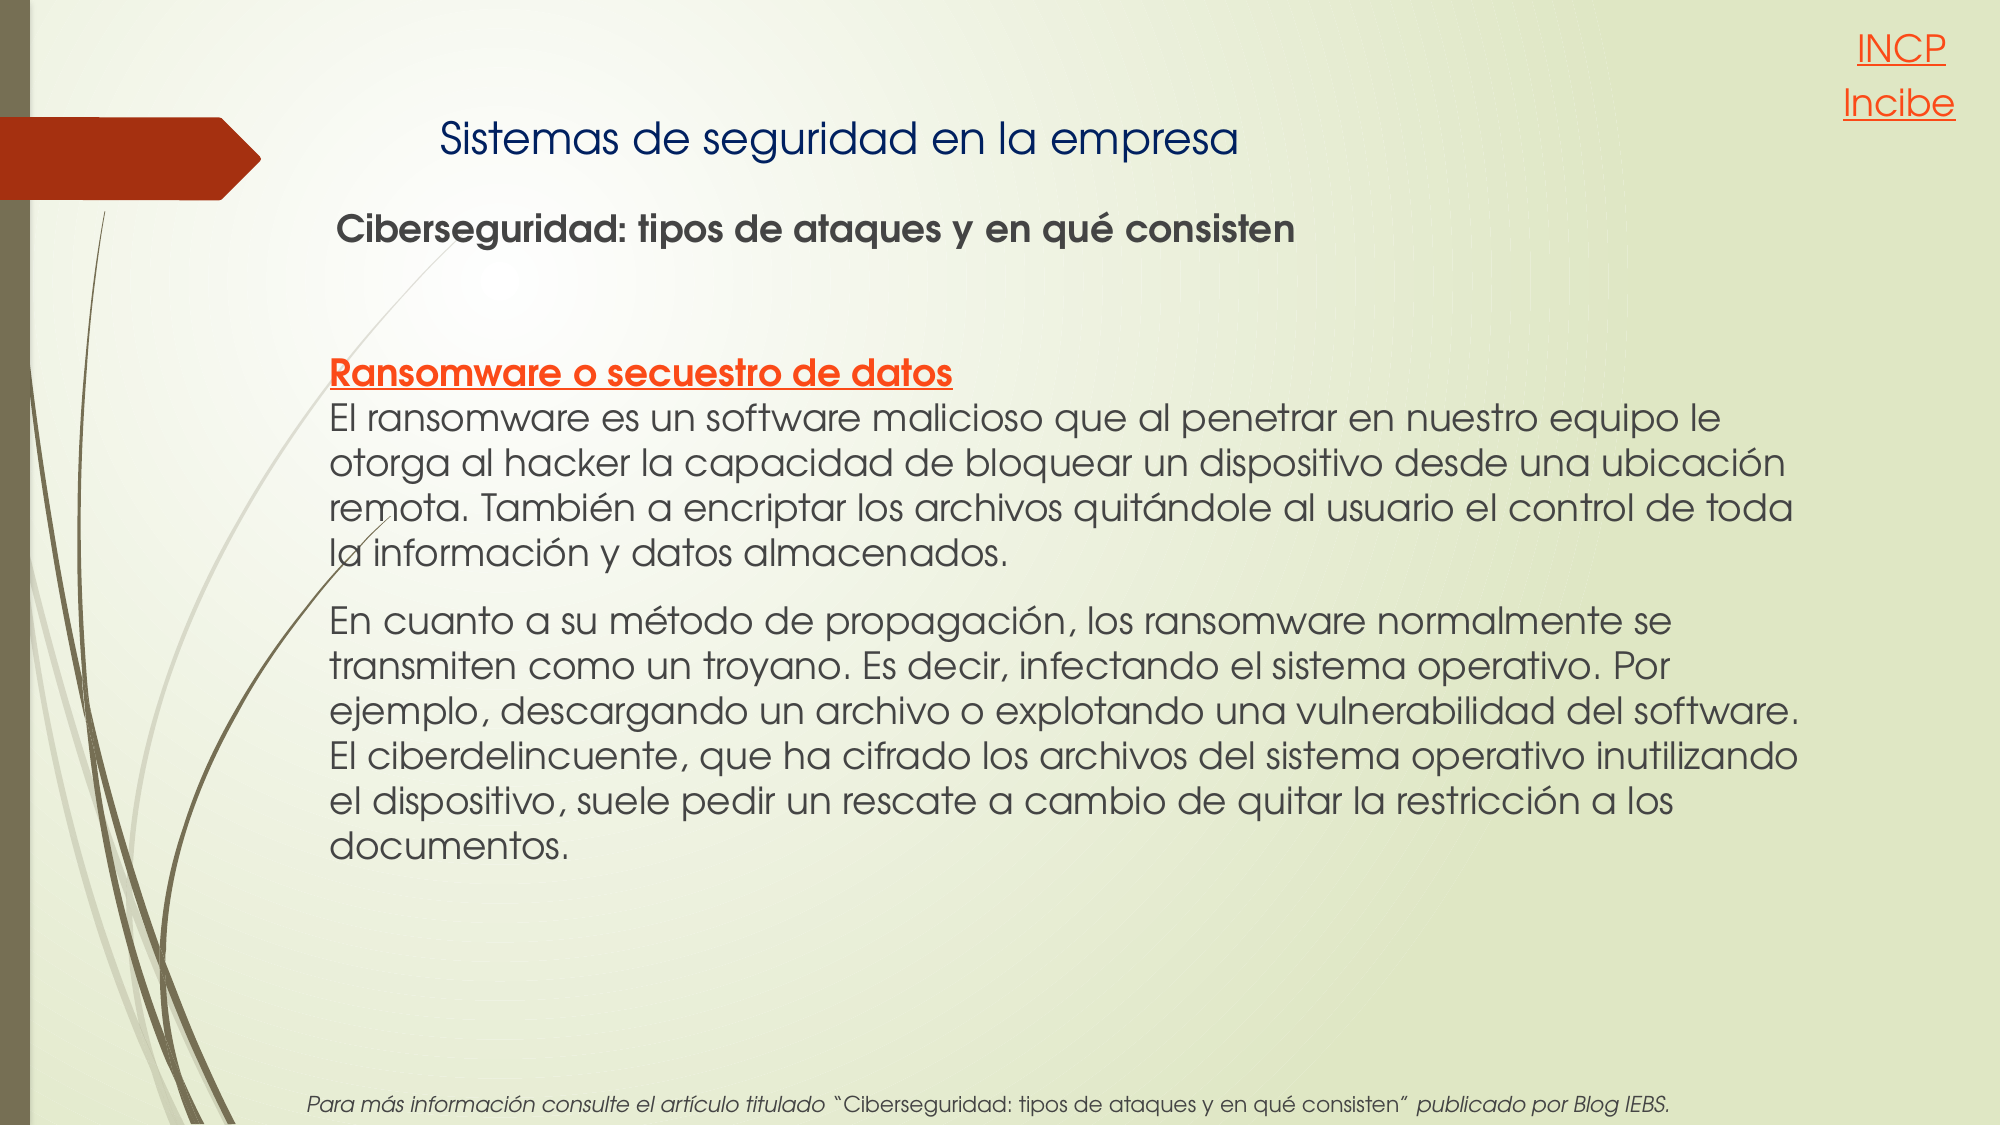

INCP
Incibe
Sistemas de seguridad en la empresa
Ciberseguridad: tipos de ataques y en qué consisten
Ransomware o secuestro de datos
El ransomware es un software malicioso que al penetrar en nuestro equipo le otorga al hacker la capacidad de bloquear un dispositivo desde una ubicación remota. También a encriptar los archivos quitándole al usuario el control de toda la información y datos almacenados.
En cuanto a su método de propagación, los ransomware normalmente se transmiten como un troyano. Es decir, infectando el sistema operativo. Por ejemplo, descargando un archivo o explotando una vulnerabilidad del software. El ciberdelincuente, que ha cifrado los archivos del sistema operativo inutilizando el dispositivo, suele pedir un rescate a cambio de quitar la restricción a los documentos.
Para más información consulte el artículo titulado “Ciberseguridad: tipos de ataques y en qué consisten” publicado por Blog IEBS.